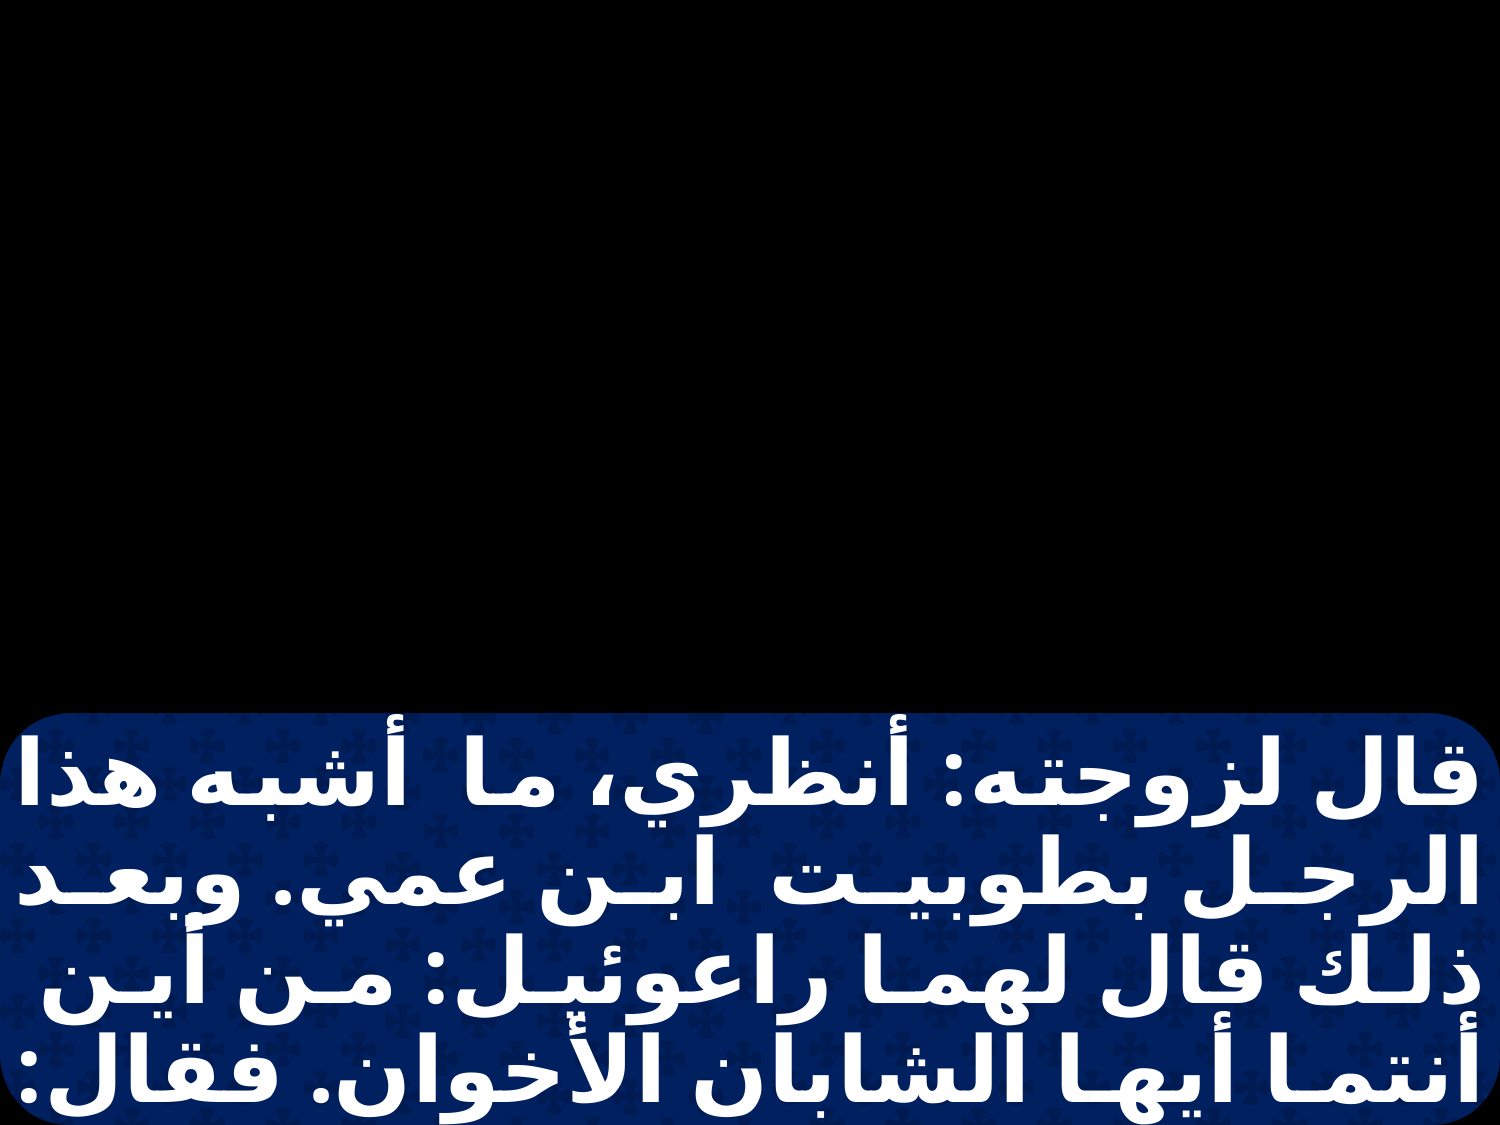

قال لزوجته: أنظري، ما  أشبه هذا الرجل بطوبيت  ابن عمي. وبعد ذلك قال لهما راعوئيل: من أين  أنتما أيها الشابان الأخوان. فقال: من سبي نينوى،  من قبيلة نفتاليم. فقال لهما: هل تعرفان أخانا